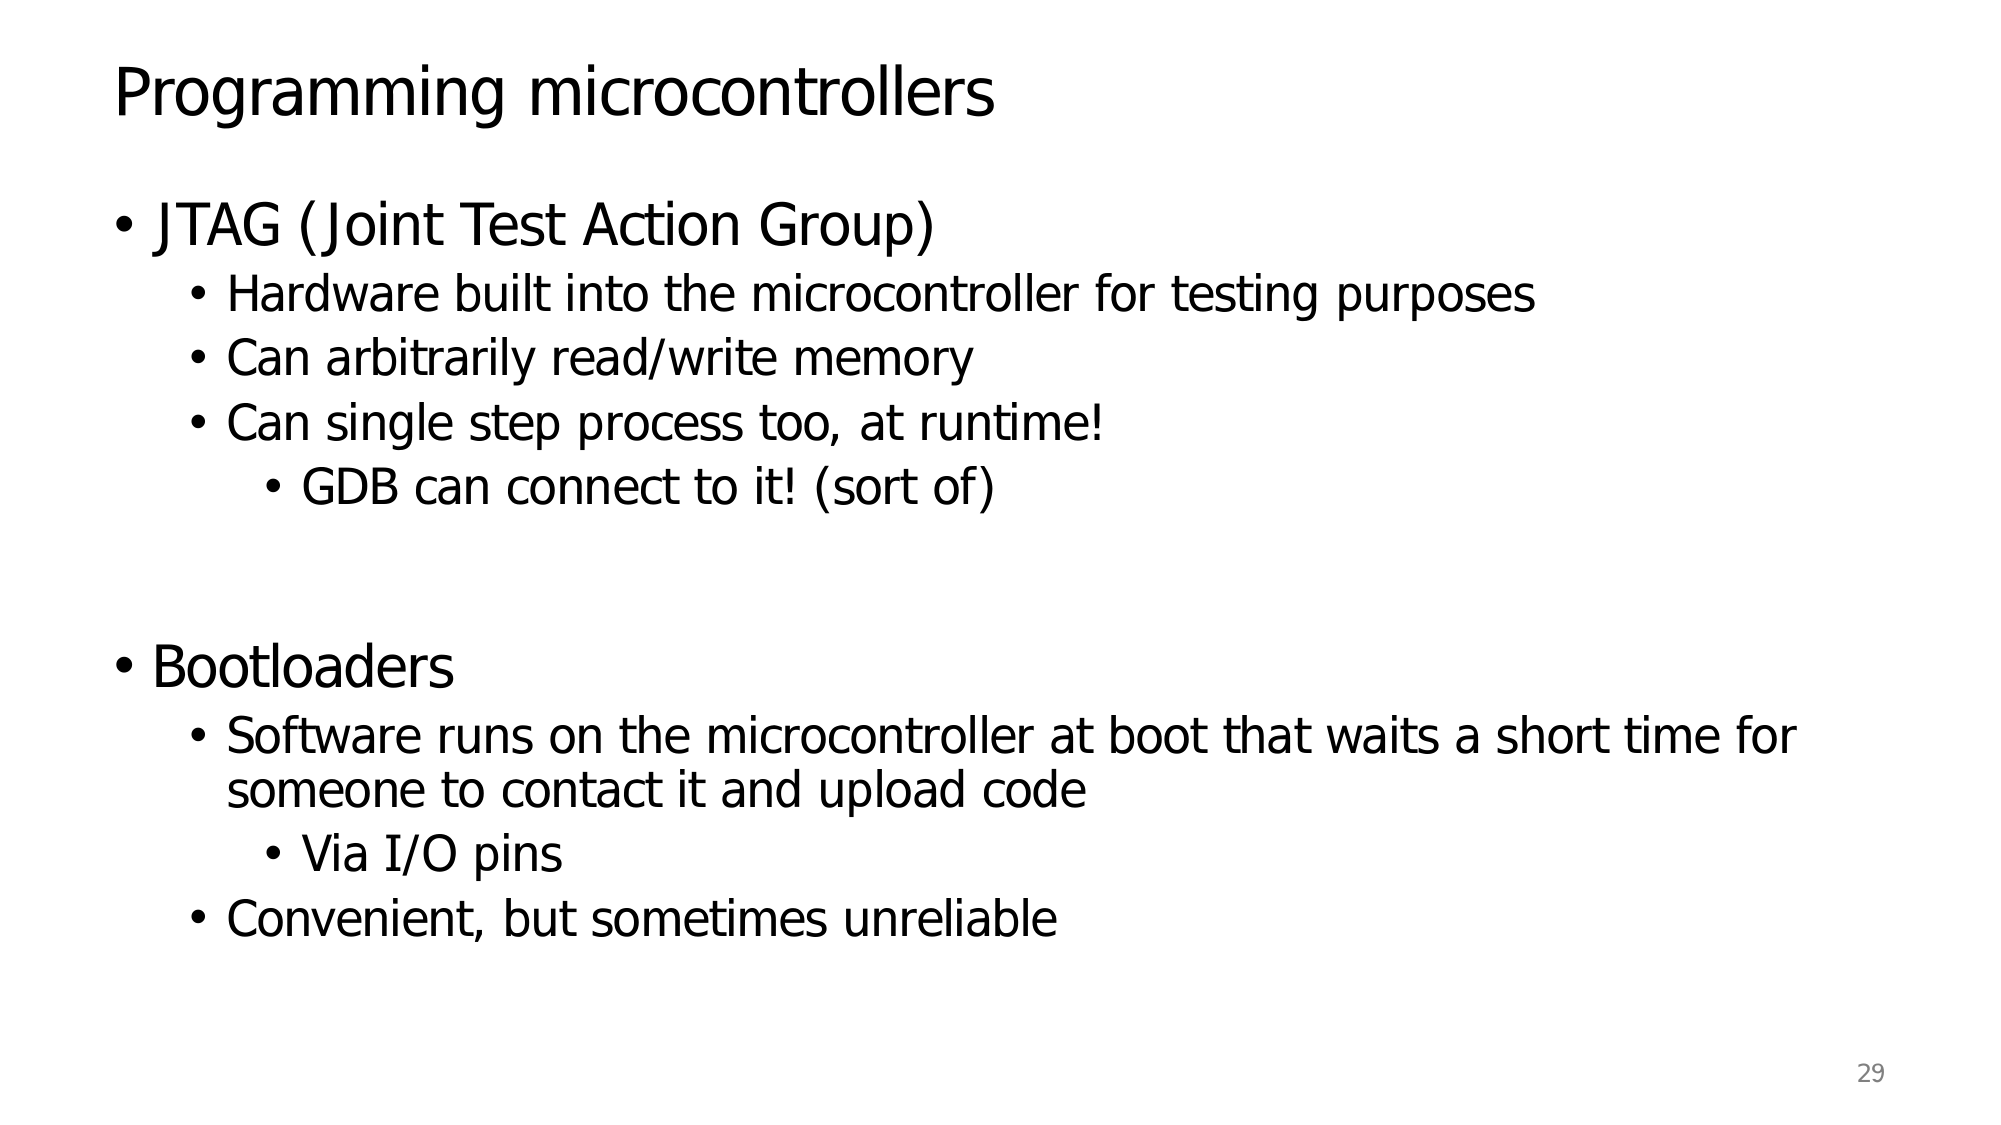

# Programming microcontrollers
JTAG (Joint Test Action Group)
Hardware built into the microcontroller for testing purposes
Can arbitrarily read/write memory
Can single step process too, at runtime!
GDB can connect to it! (sort of)

Bootloaders
Software runs on the microcontroller at boot that waits a short time for someone to contact it and upload code
Via I/O pins
Convenient, but sometimes unreliable

29